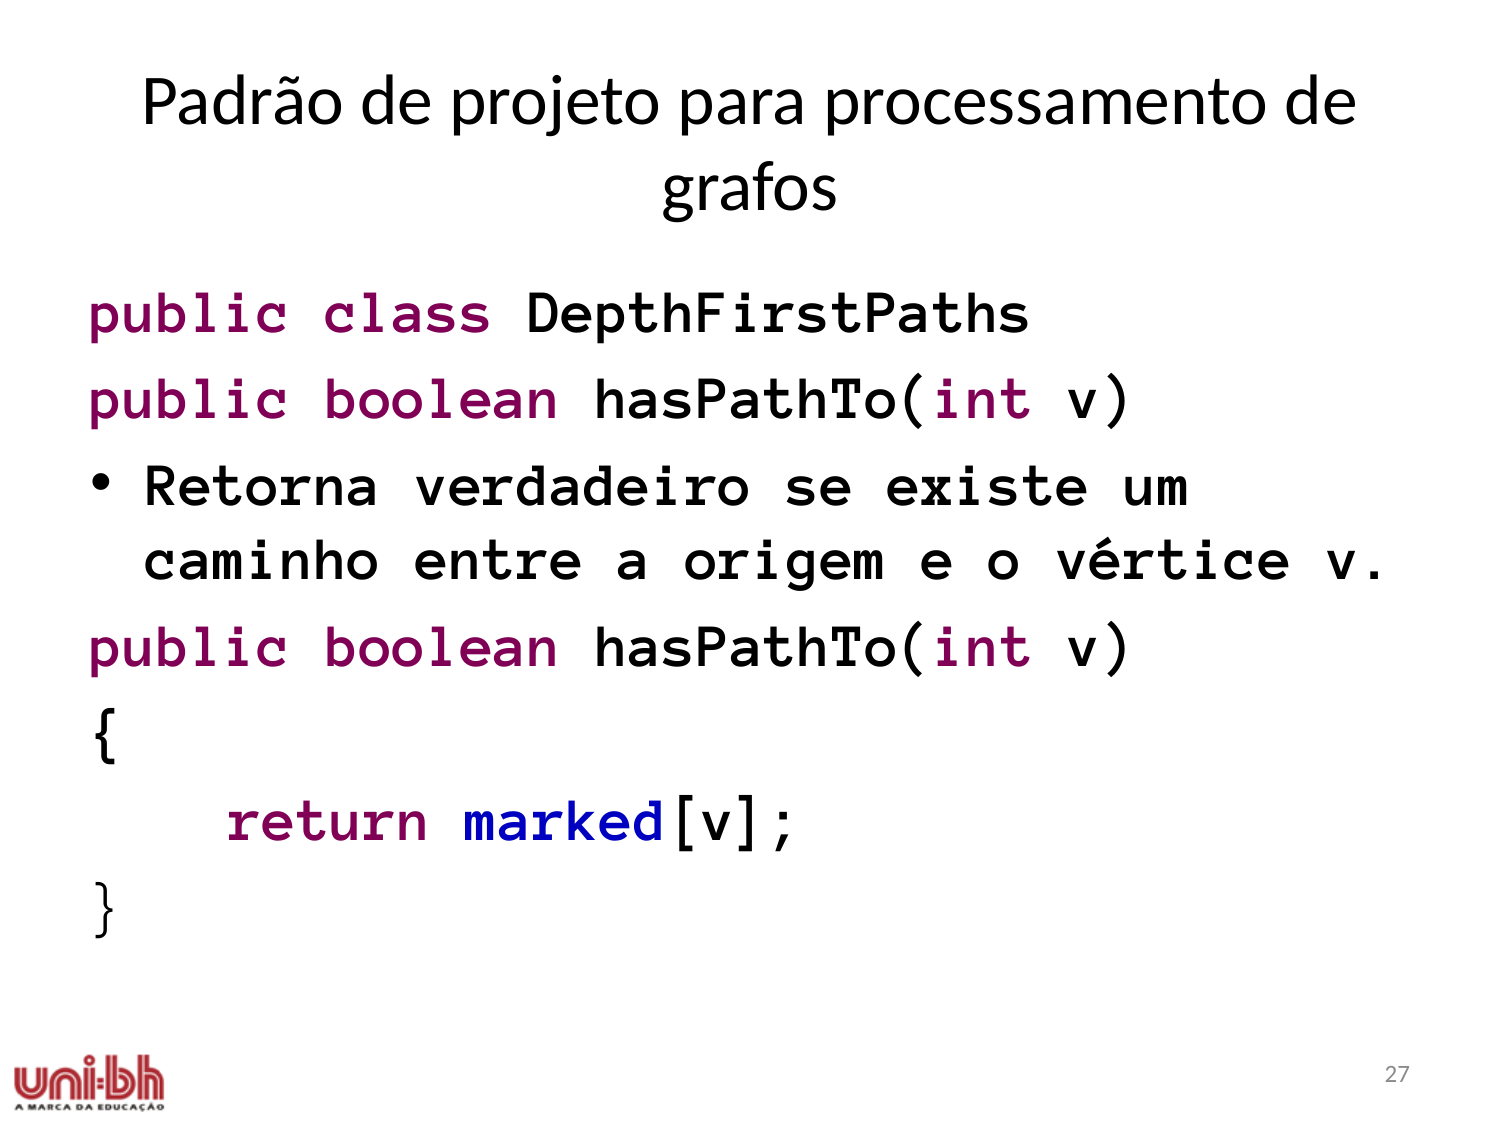

# Padrão de projeto para processamento de grafos
public class DepthFirstPaths
public boolean hasPathTo(int v)
Retorna verdadeiro se existe um caminho entre a origem e o vértice v.
public boolean hasPathTo(int v)
{
	return marked[v];
}
27